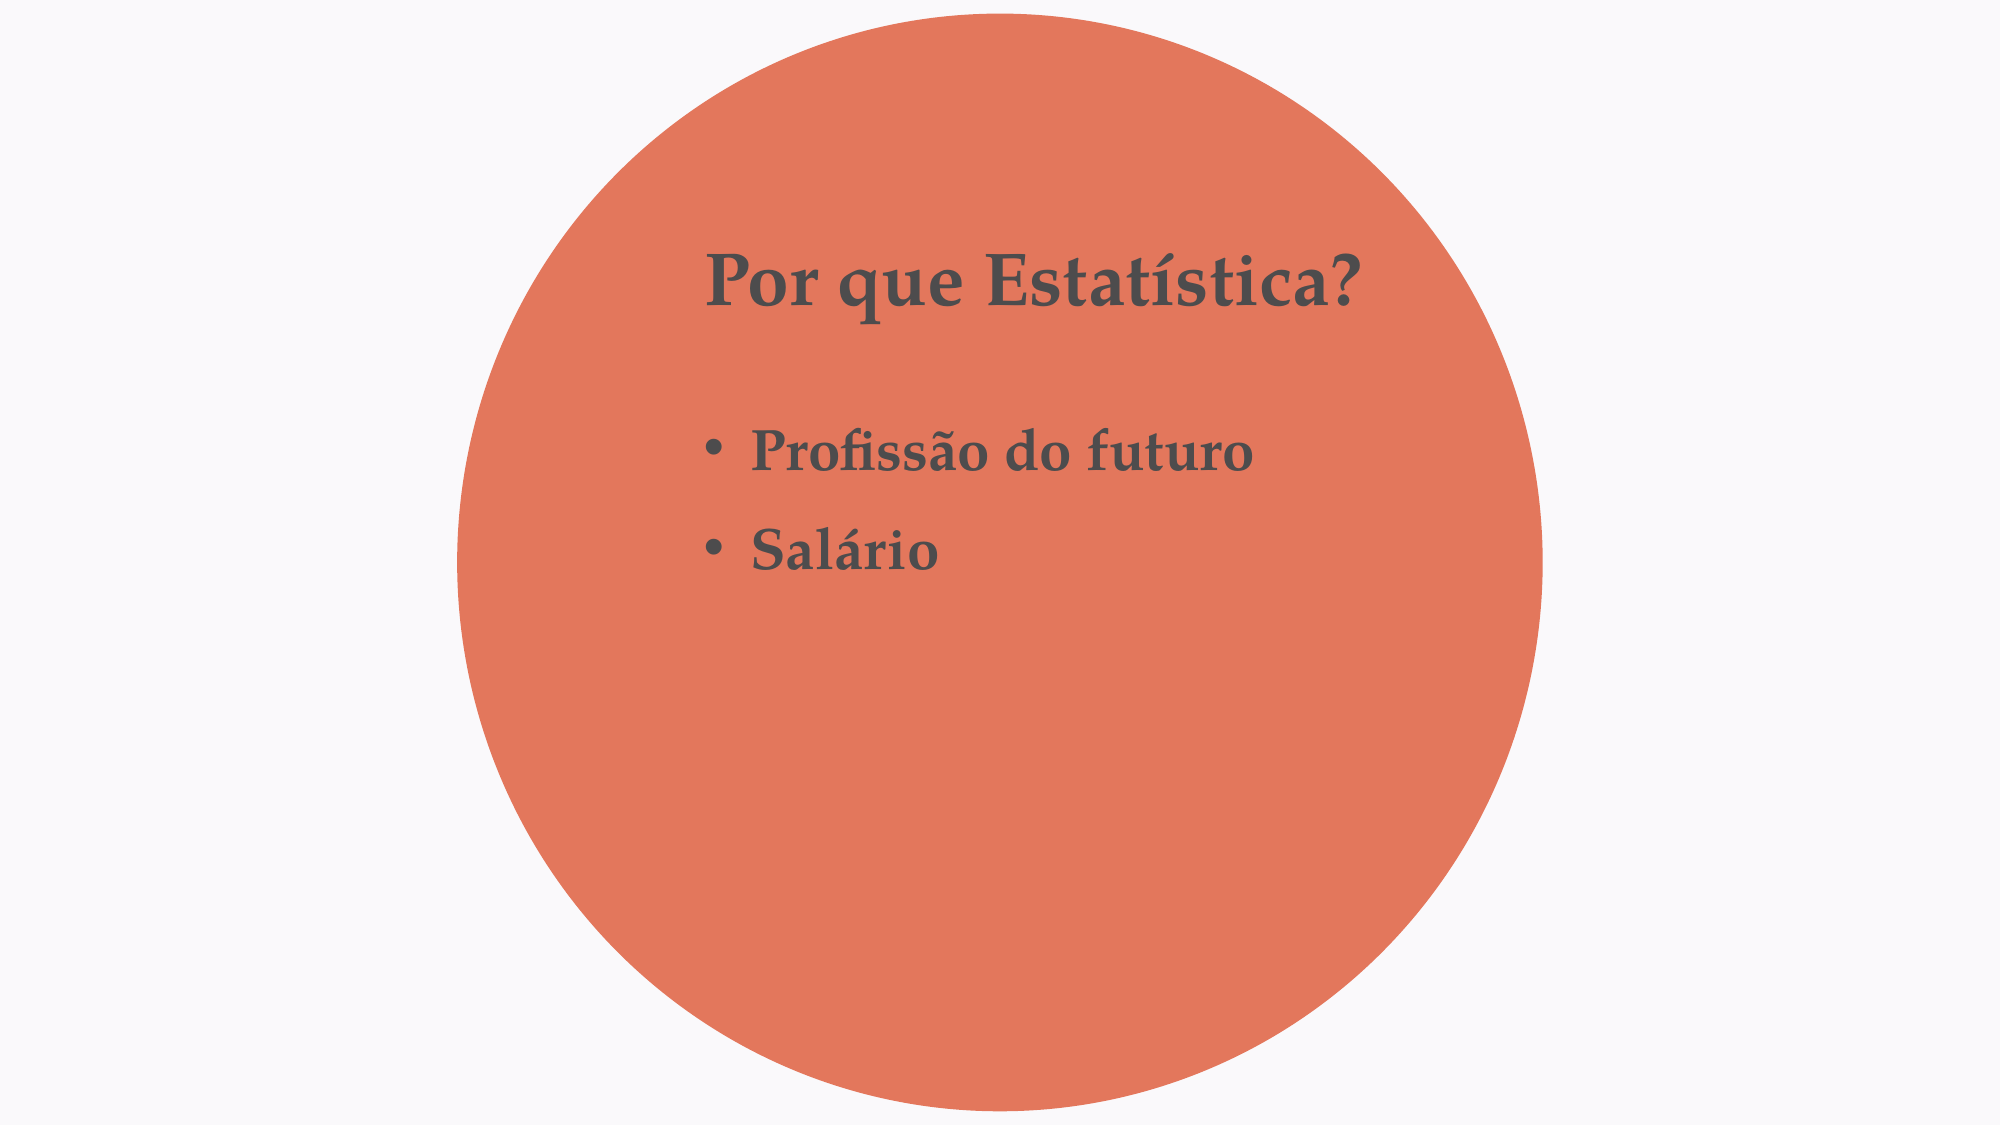

Por que Estatística?

Profissão do futuro
Salário